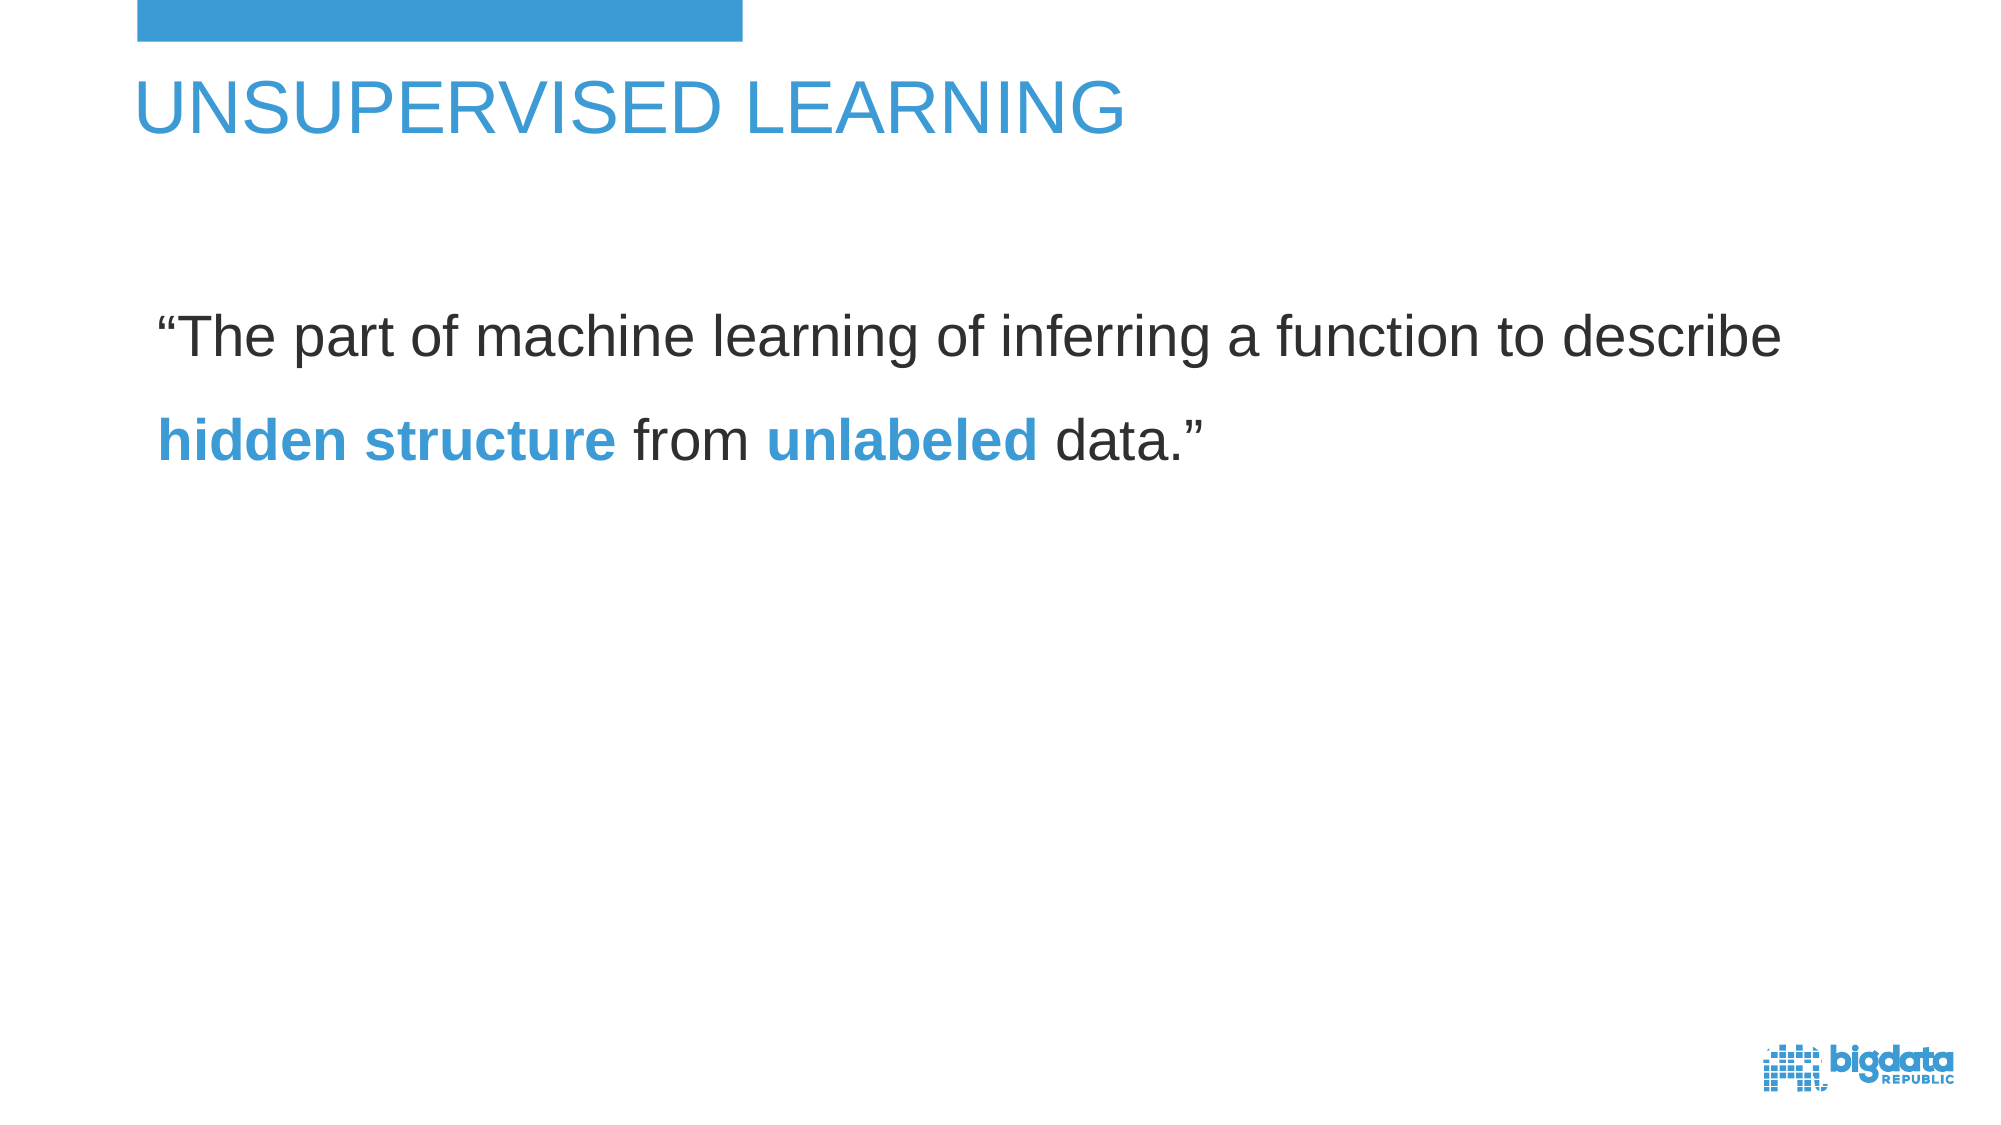

# Unsupervised learning

“The part of machine learning of inferring a function to describe hidden structure from unlabeled data.”